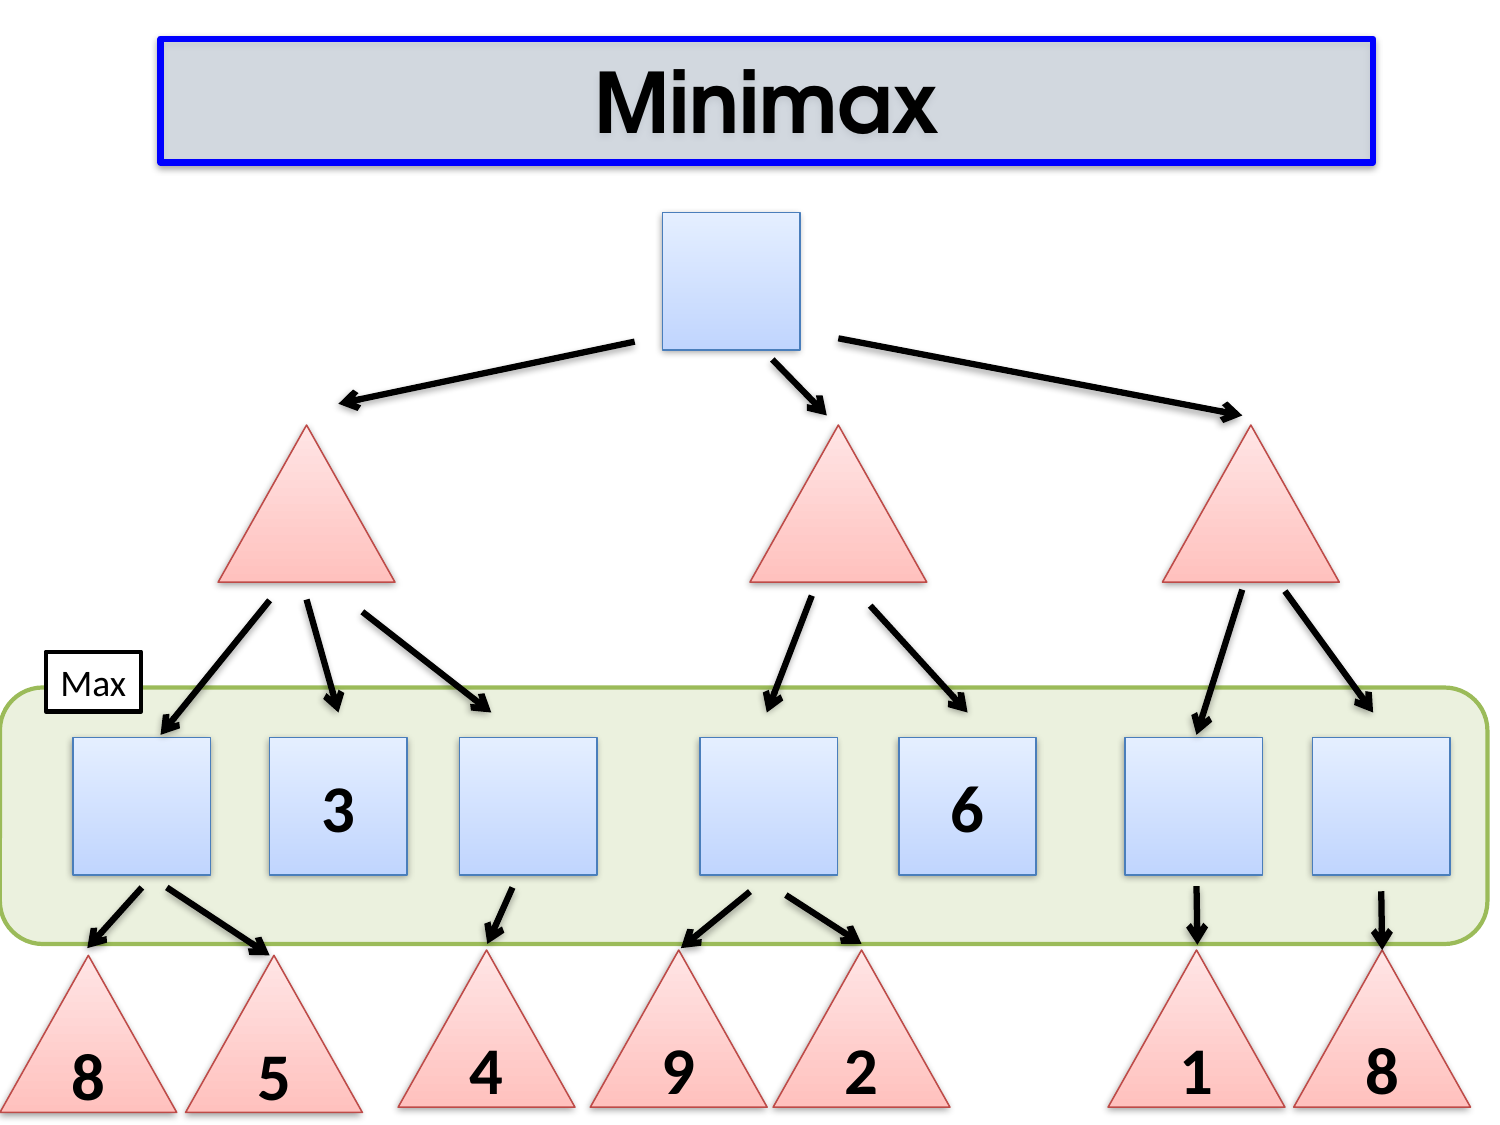

Minimax

Max

3

6

1
8
4
9
2
8
5